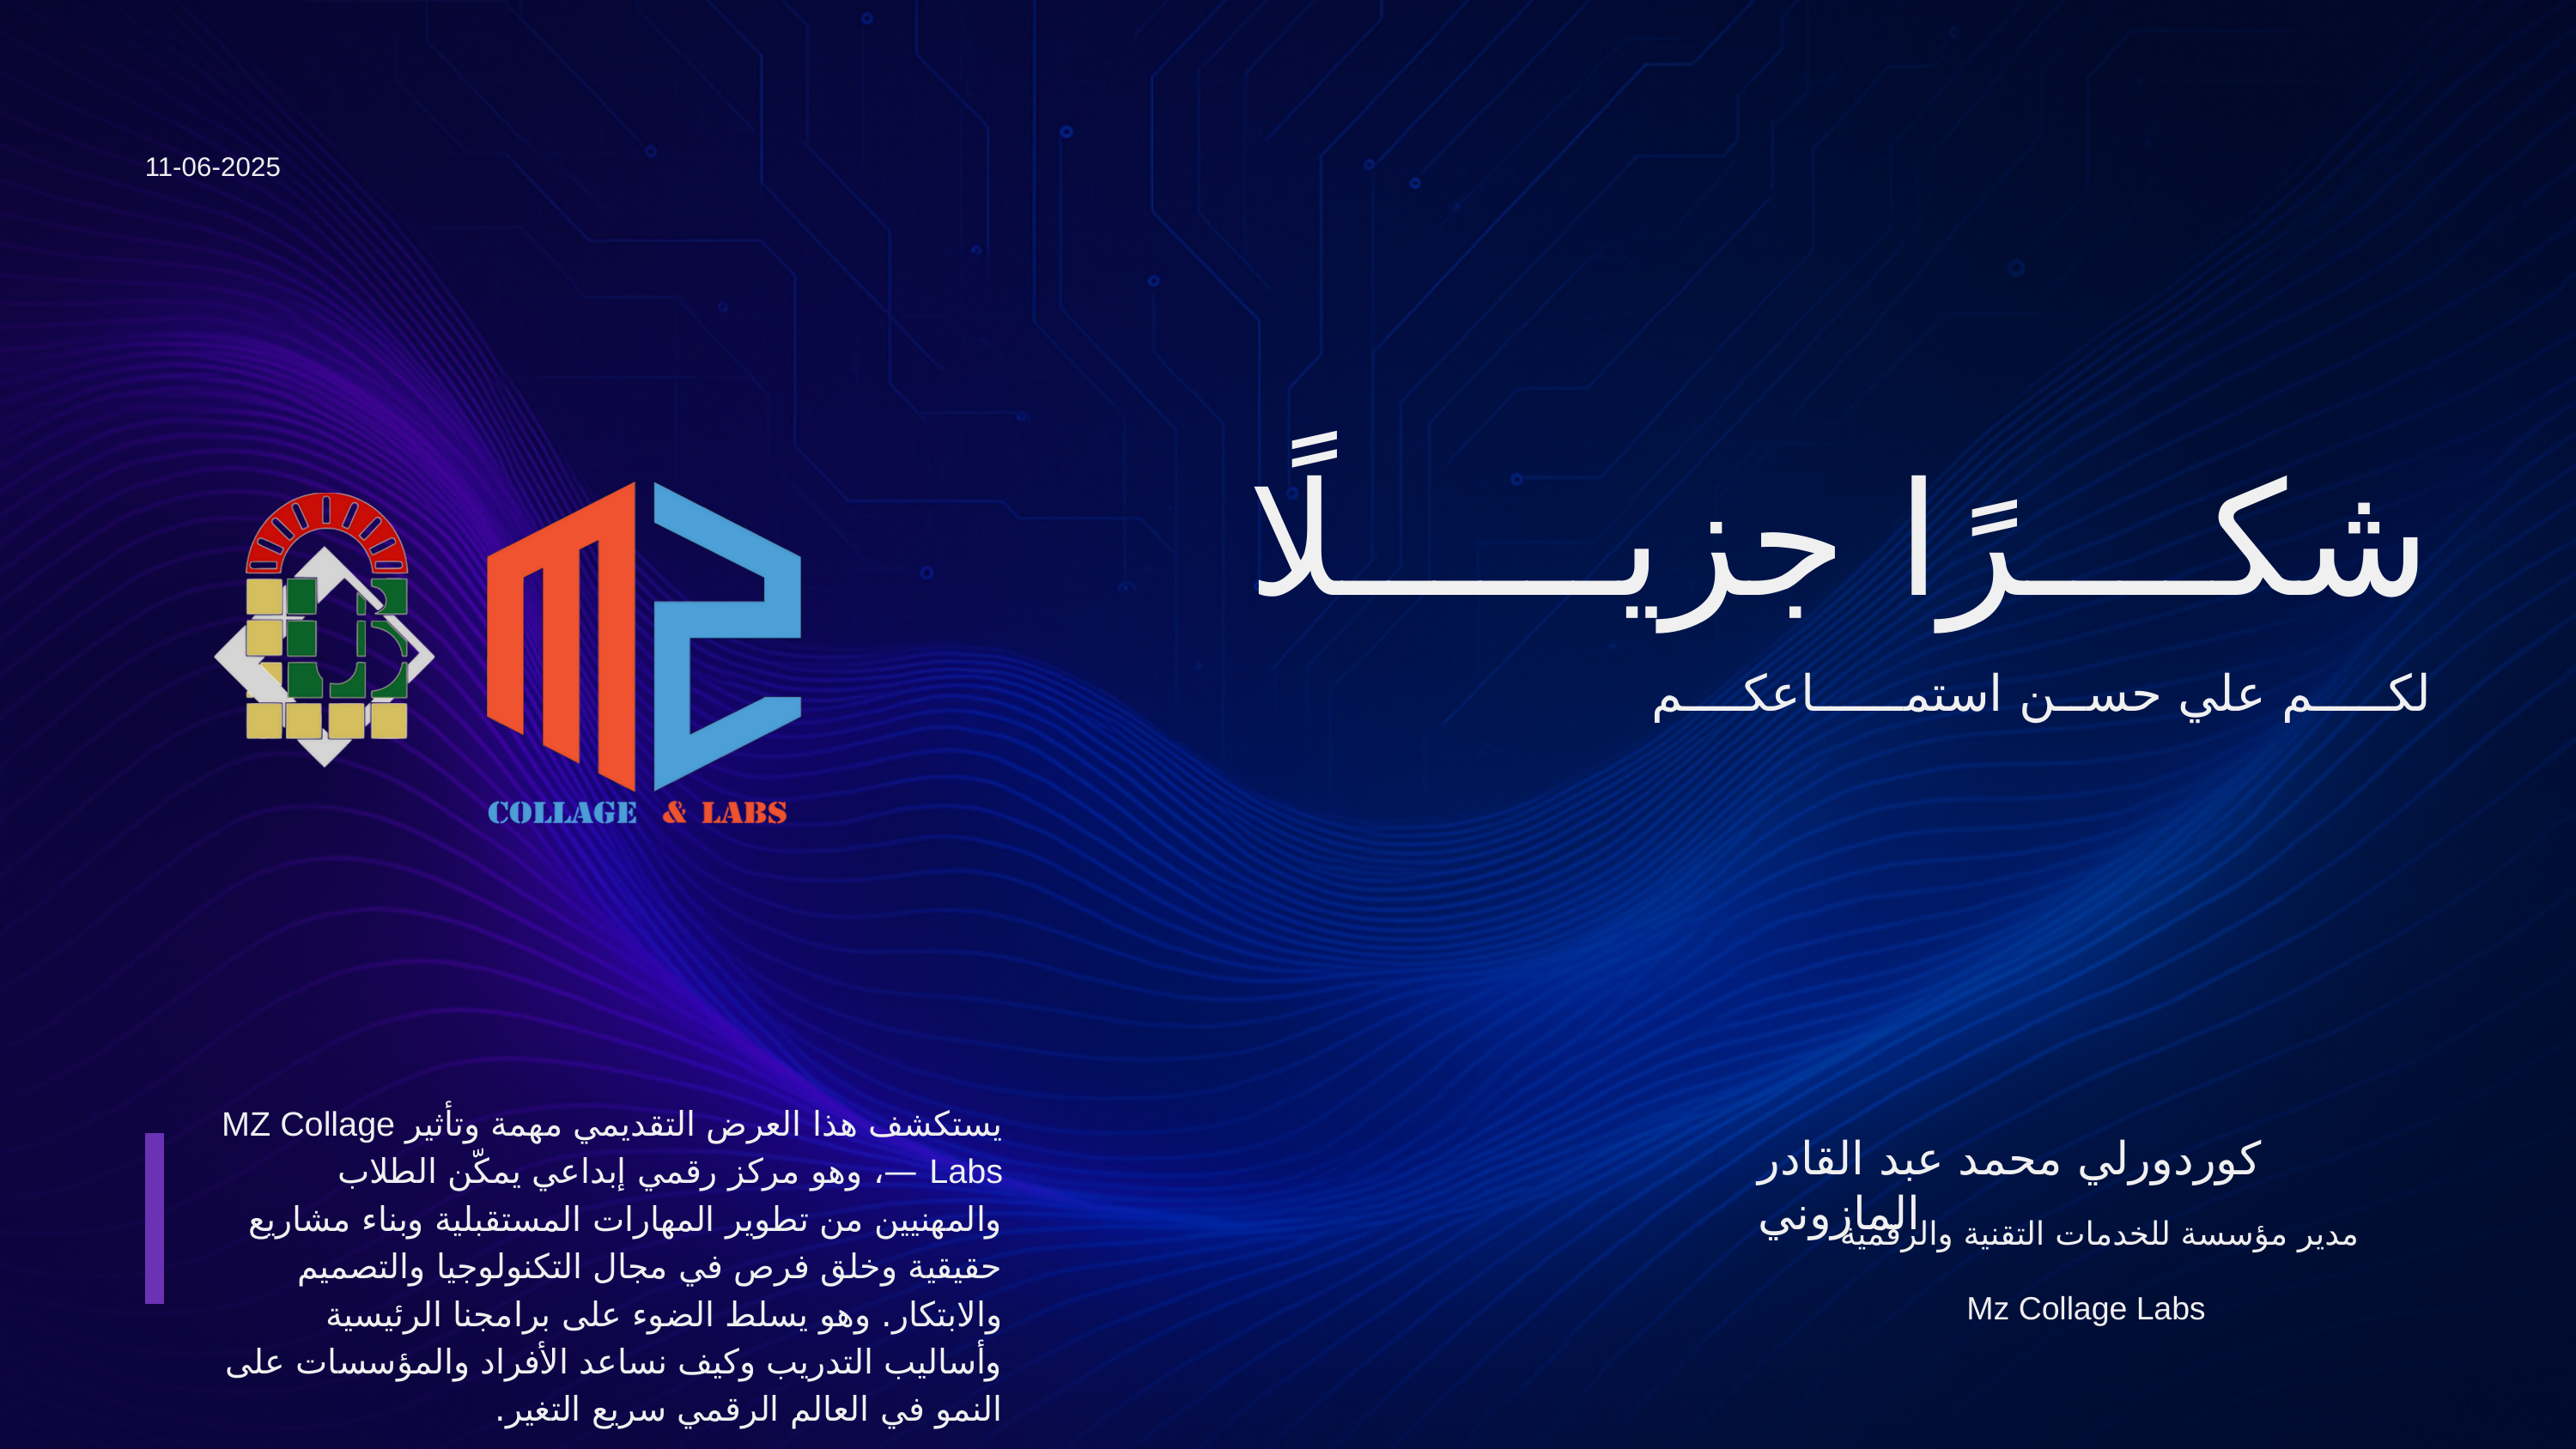

11-06-2025
شكــــرًا جزيــــــلًا

لكـــــم علي حســن استمــــــاعكــــم
يستكشف هذا العرض التقديمي مهمة وتأثير MZ Collage Labs —، وهو مركز رقمي إبداعي يمكّن الطلاب والمهنيين من تطوير المهارات المستقبلية وبناء مشاريع حقيقية وخلق فرص في مجال التكنولوجيا والتصميم والابتكار. وهو يسلط الضوء على برامجنا الرئيسية وأساليب التدريب وكيف نساعد الأفراد والمؤسسات على النمو في العالم الرقمي سريع التغير.
كوردورلي محمد عبد القادر المازوني

مدير مؤسسة للخدمات التقنية والرقمية
Mz Collage Labs